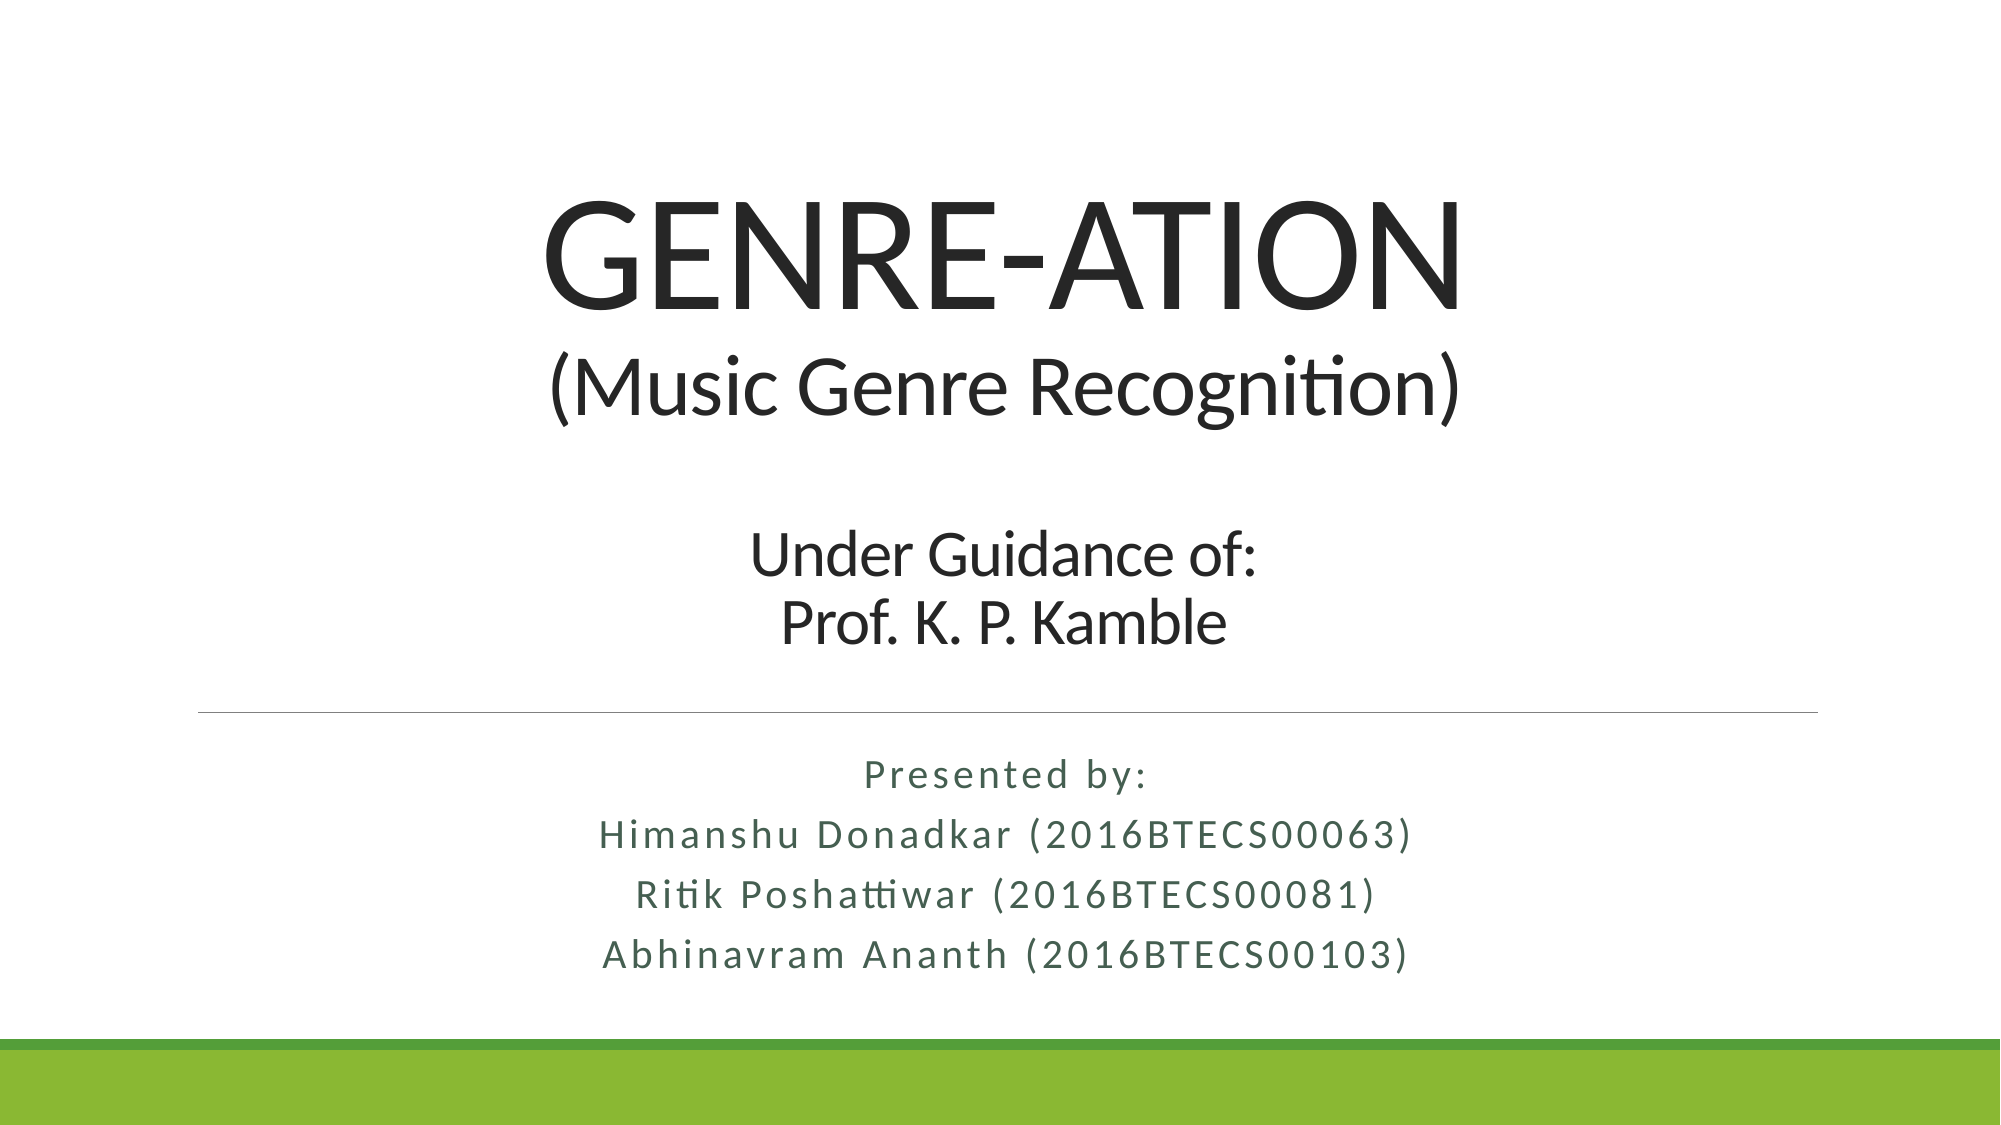

# GENRE-ATION (Music Genre Recognition) Under Guidance of: Prof. K. P. Kamble
Presented by:
Himanshu Donadkar (2016BTECS00063)
Ritik Poshattiwar (2016BTECS00081)
Abhinavram Ananth (2016BTECS00103)